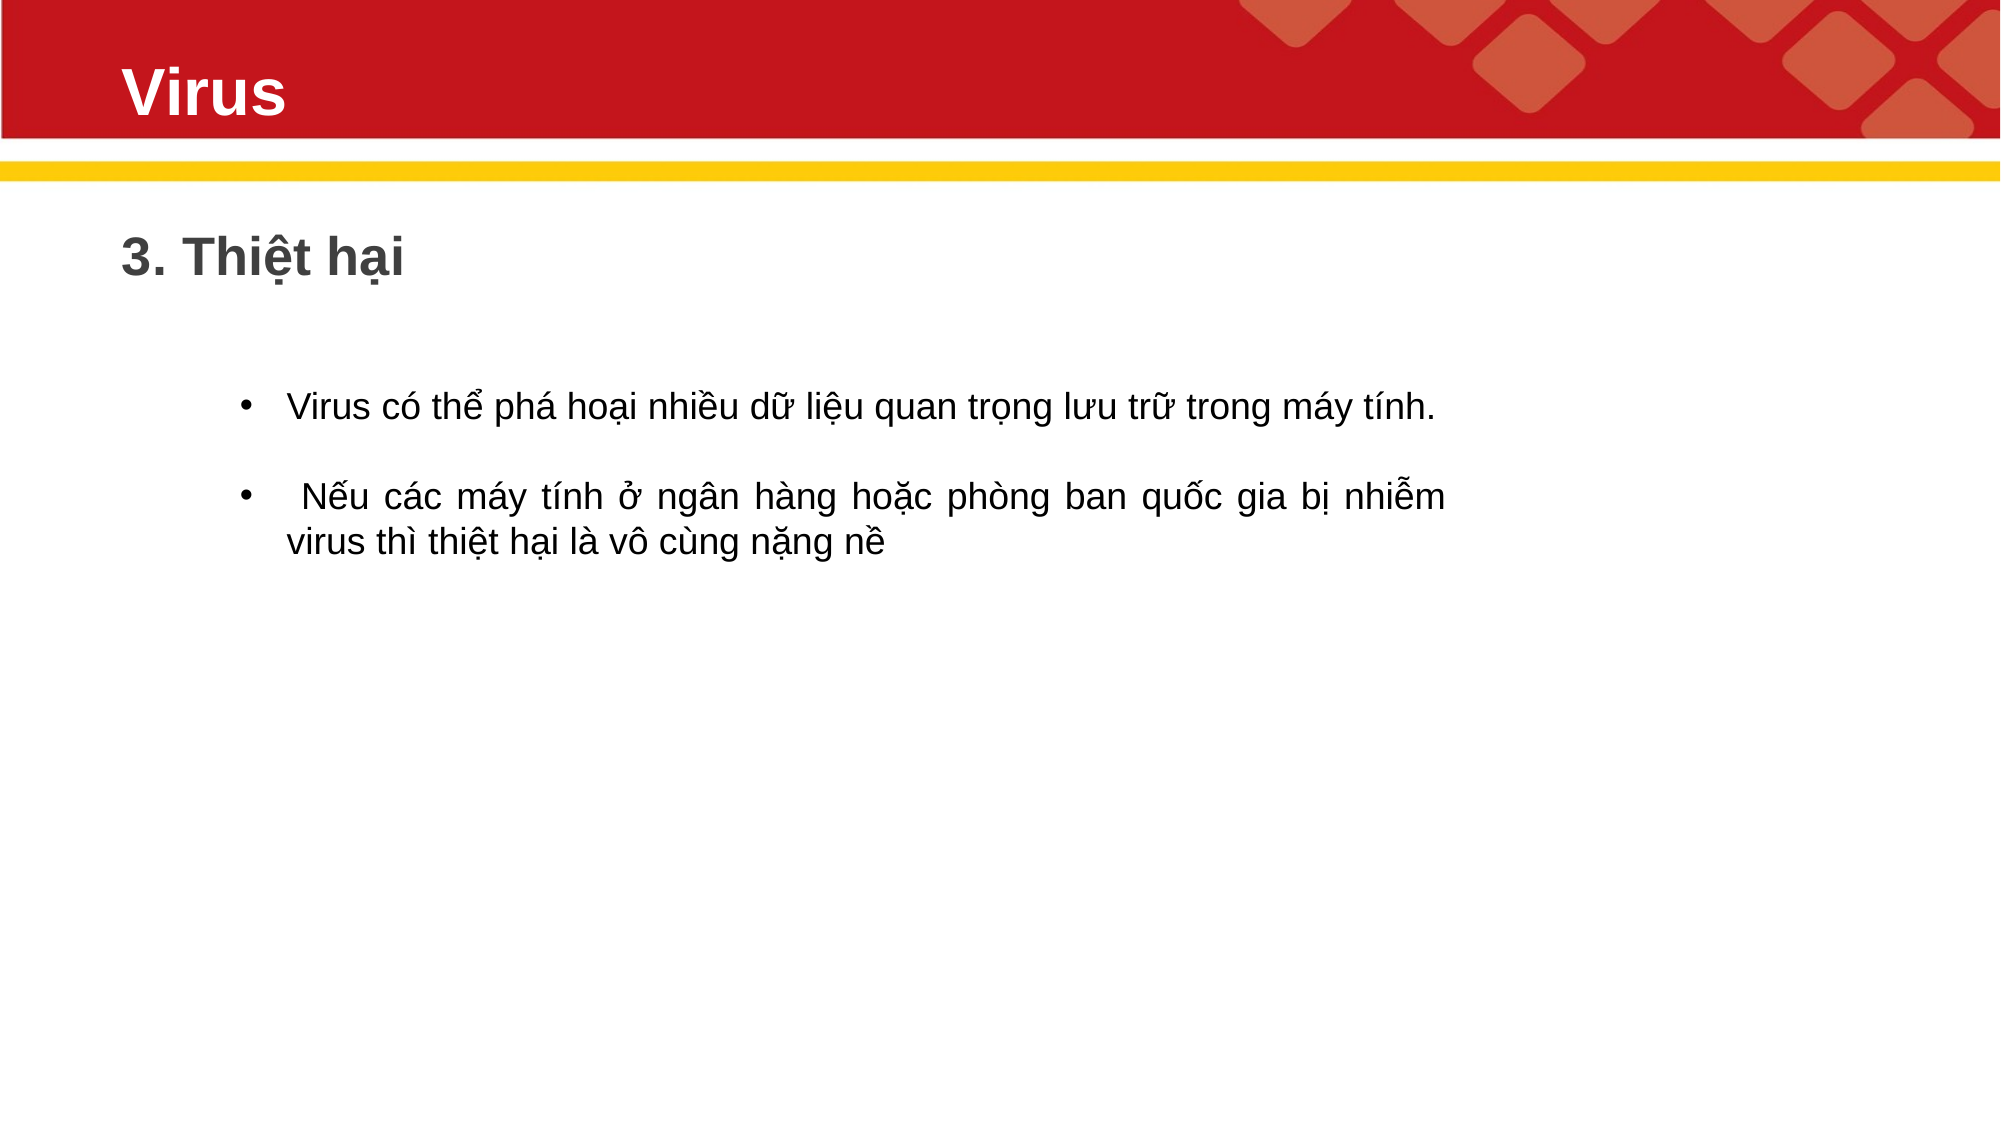

# Virus
3. Thiệt hại
Virus có thể phá hoại nhiều dữ liệu quan trọng lưu trữ trong máy tính.

 Nếu các máy tính ở ngân hàng hoặc phòng ban quốc gia bị nhiễm virus thì thiệt hại là vô cùng nặng nề